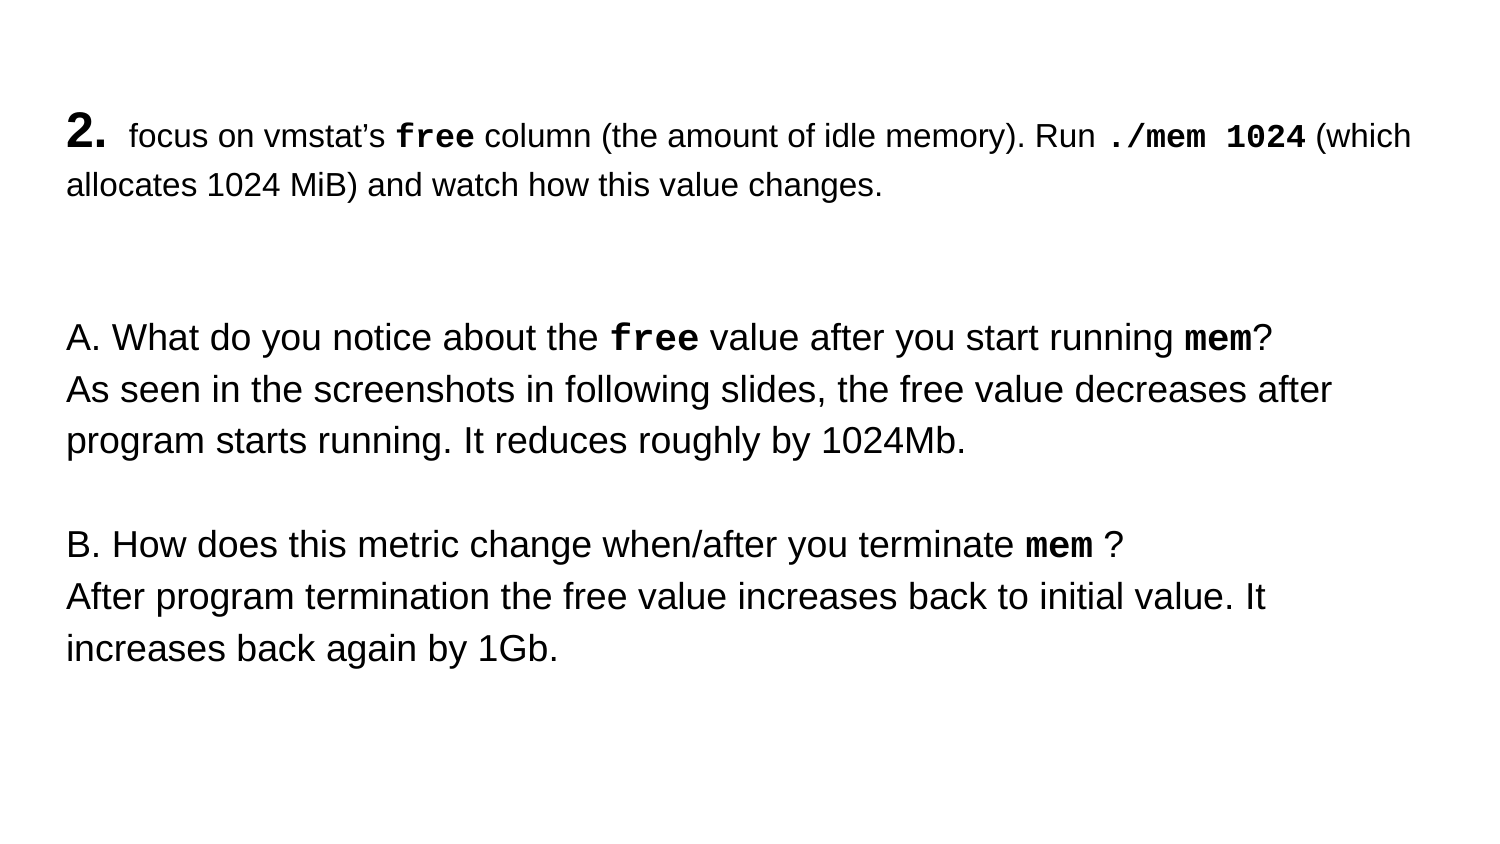

# 2.  focus on vmstat’s free column (the amount of idle memory). Run ./mem 1024 (which allocates 1024 MiB) and watch how this value changes.

A. What do you notice about the free value after you start running mem?
As seen in the screenshots in following slides, the free value decreases after program starts running. It reduces roughly by 1024Mb.

B. How does this metric change when/after you terminate mem ?
After program termination the free value increases back to initial value. It increases back again by 1Gb.